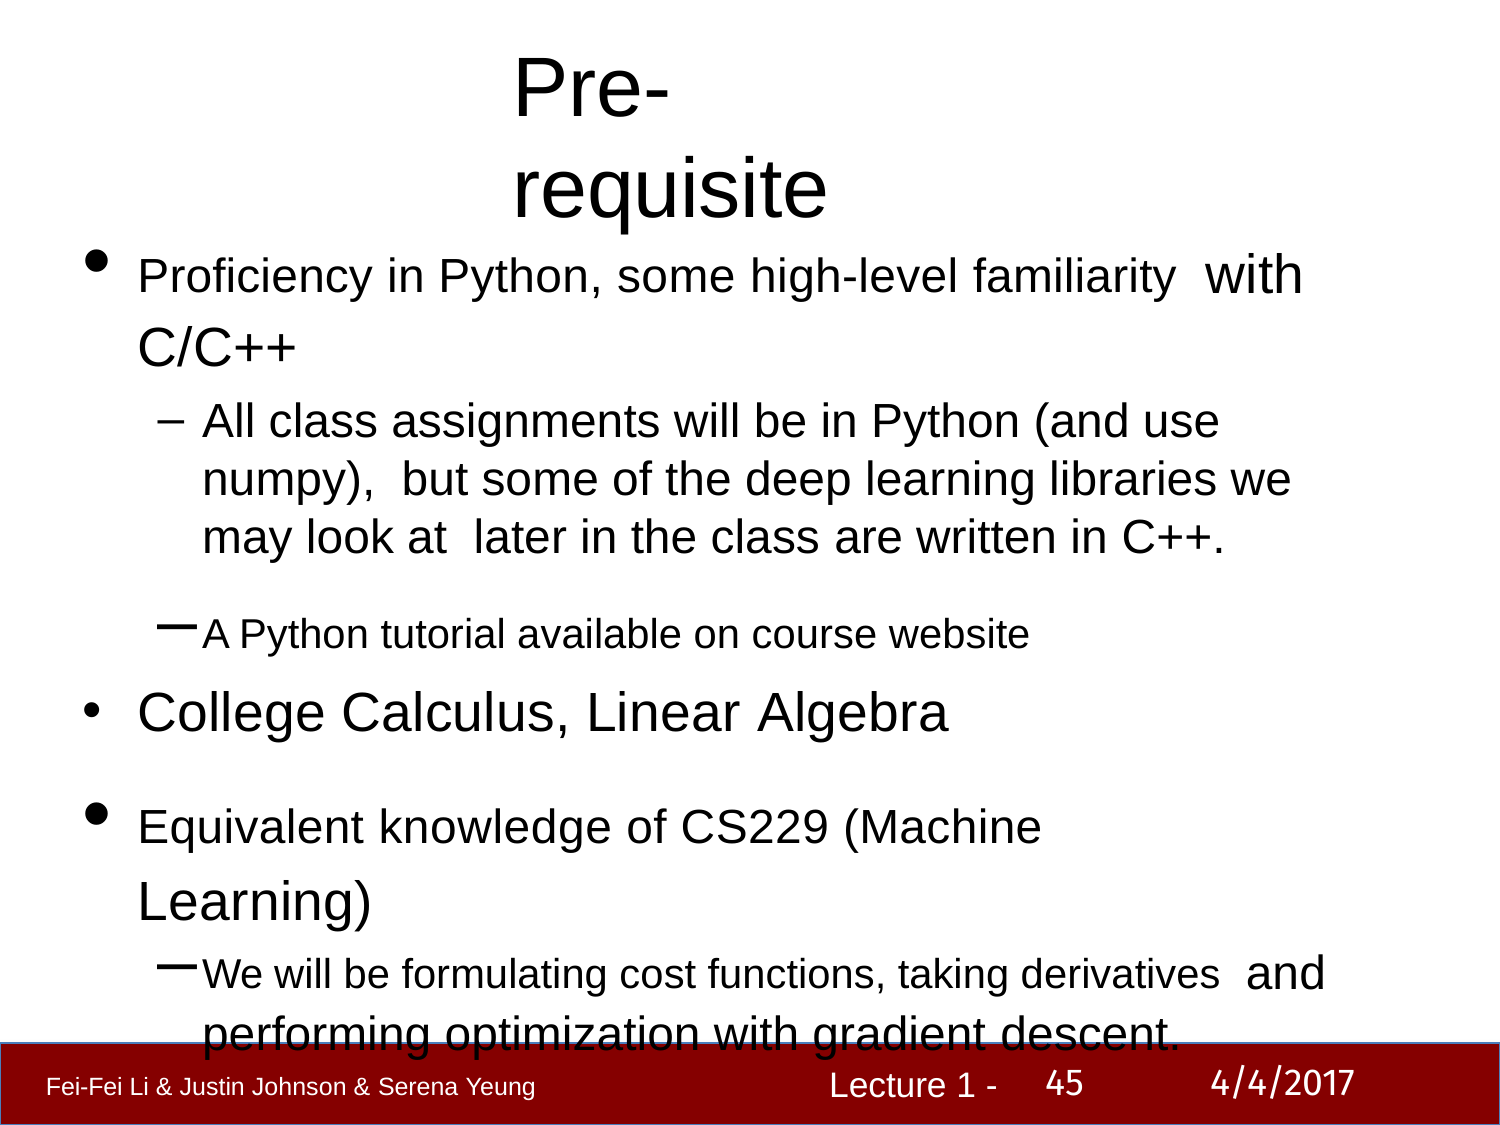

# Pre-requisite
Proficiency in Python, some high-level familiarity  with C/C++
All class assignments will be in Python (and use numpy),  but some of the deep learning libraries we may look at  later in the class are written in C++.
A Python tutorial available on course website
College Calculus, Linear Algebra
Equivalent knowledge of CS229 (Machine  Learning)
We will be formulating cost functions, taking derivatives  and performing optimization with gradient descent.
45
4/4/2017
Lecture 1 -
Fei-Fei Li & Justin Johnson & Serena Yeung